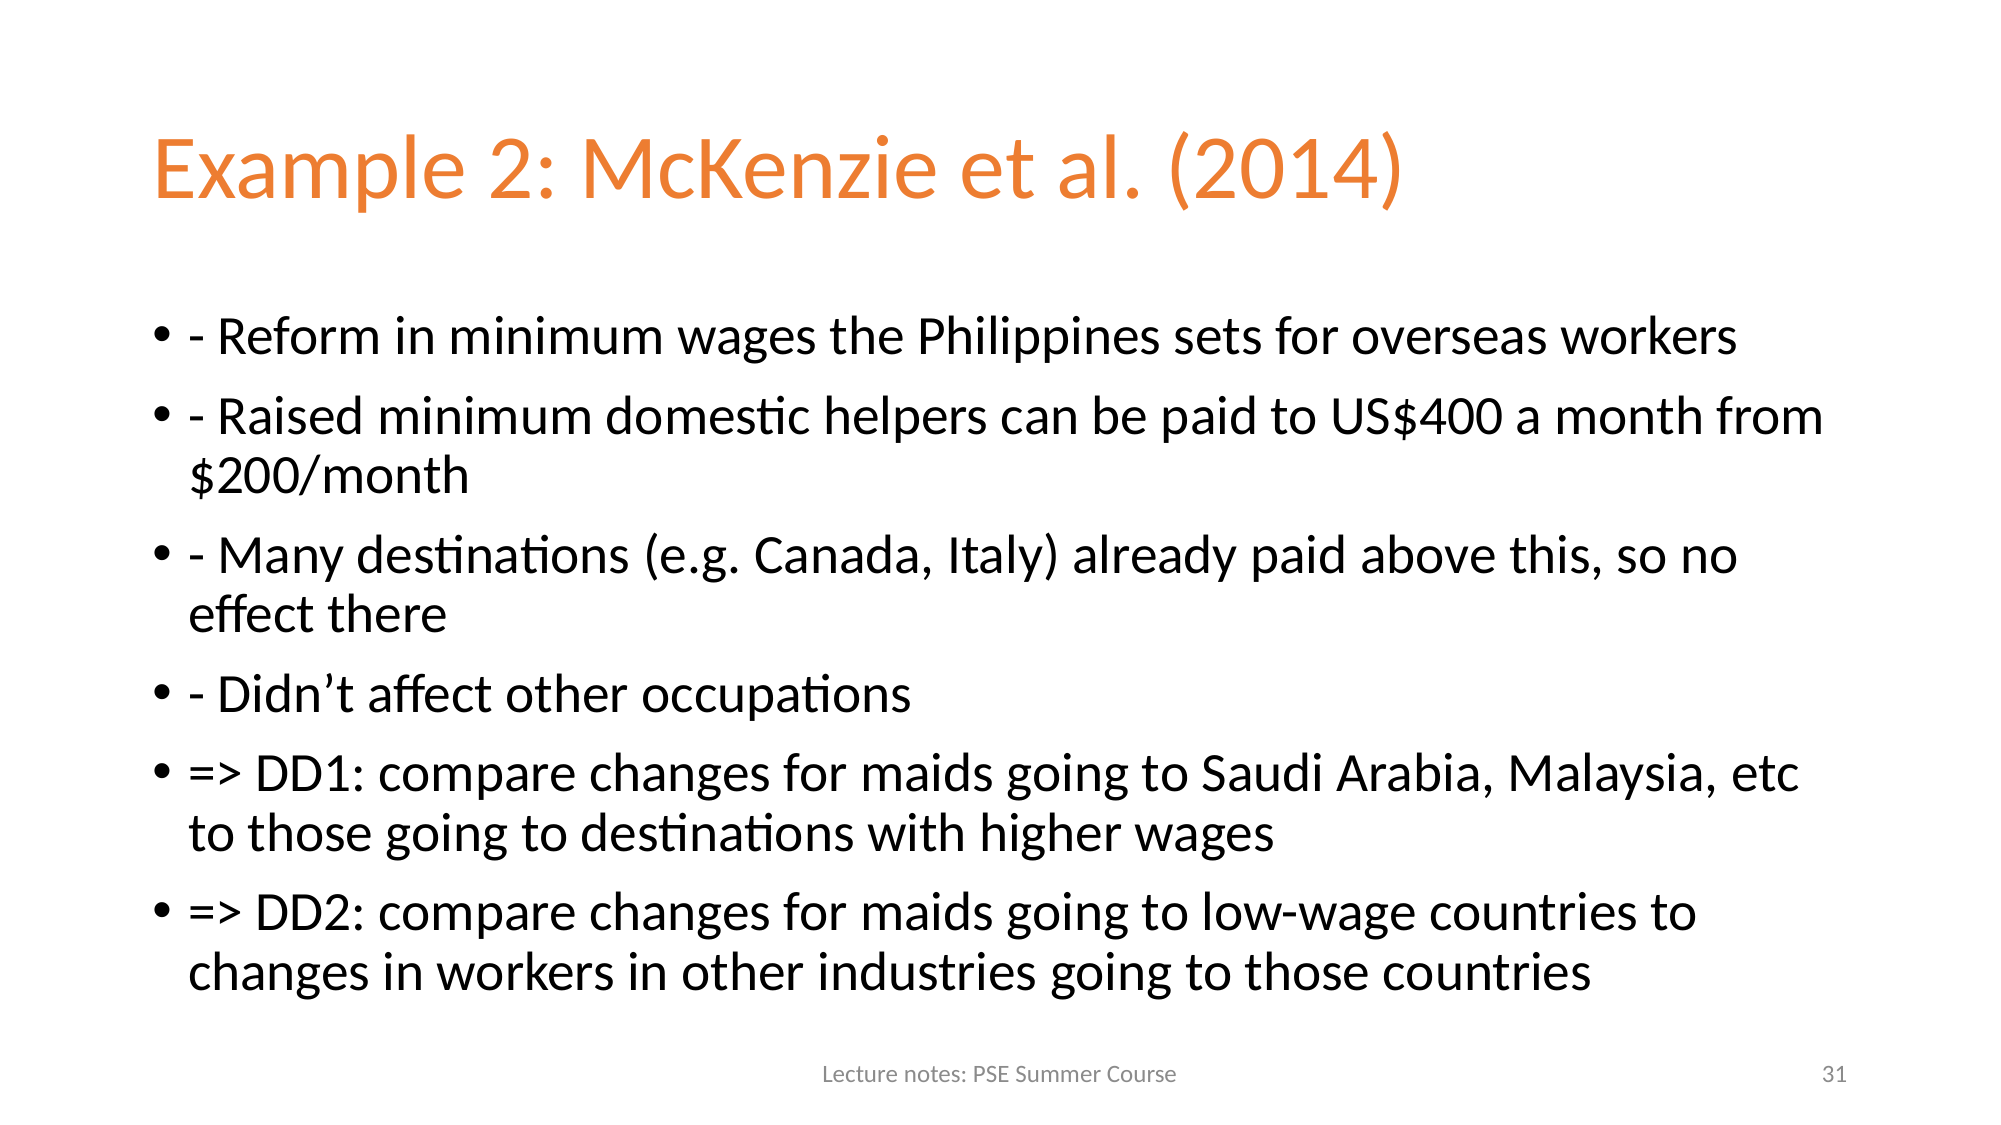

# Example 2: McKenzie et al. (2014)
- Reform in minimum wages the Philippines sets for overseas workers
- Raised minimum domestic helpers can be paid to US$400 a month from $200/month
- Many destinations (e.g. Canada, Italy) already paid above this, so no effect there
- Didn’t affect other occupations
=> DD1: compare changes for maids going to Saudi Arabia, Malaysia, etc to those going to destinations with higher wages
=> DD2: compare changes for maids going to low-wage countries to changes in workers in other industries going to those countries

Lecture notes: PSE Summer Course
31